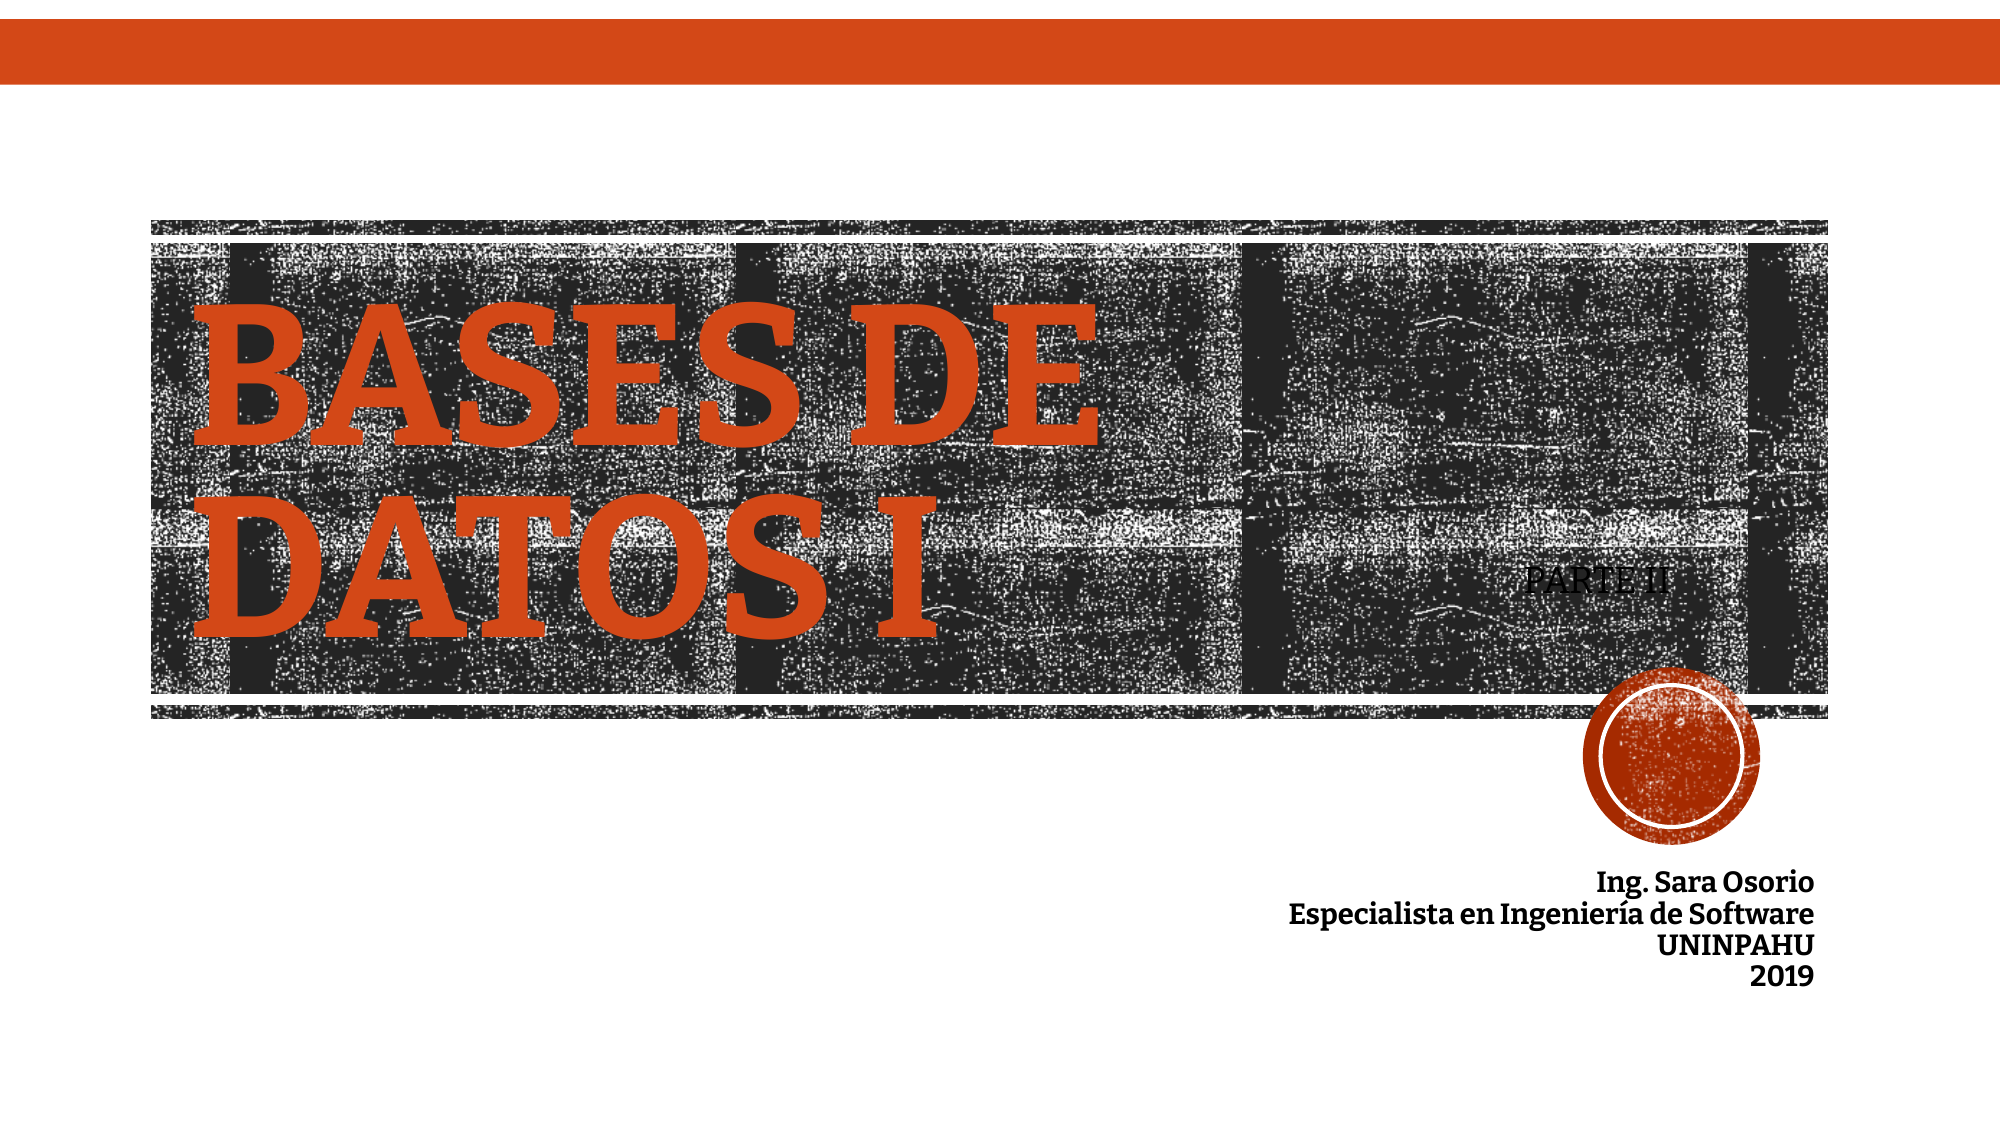

# BASES DE DATOS I
PARTE II
Ing. Sara Osorio
Especialista en Ingeniería de Software
UNINPAHU
2019